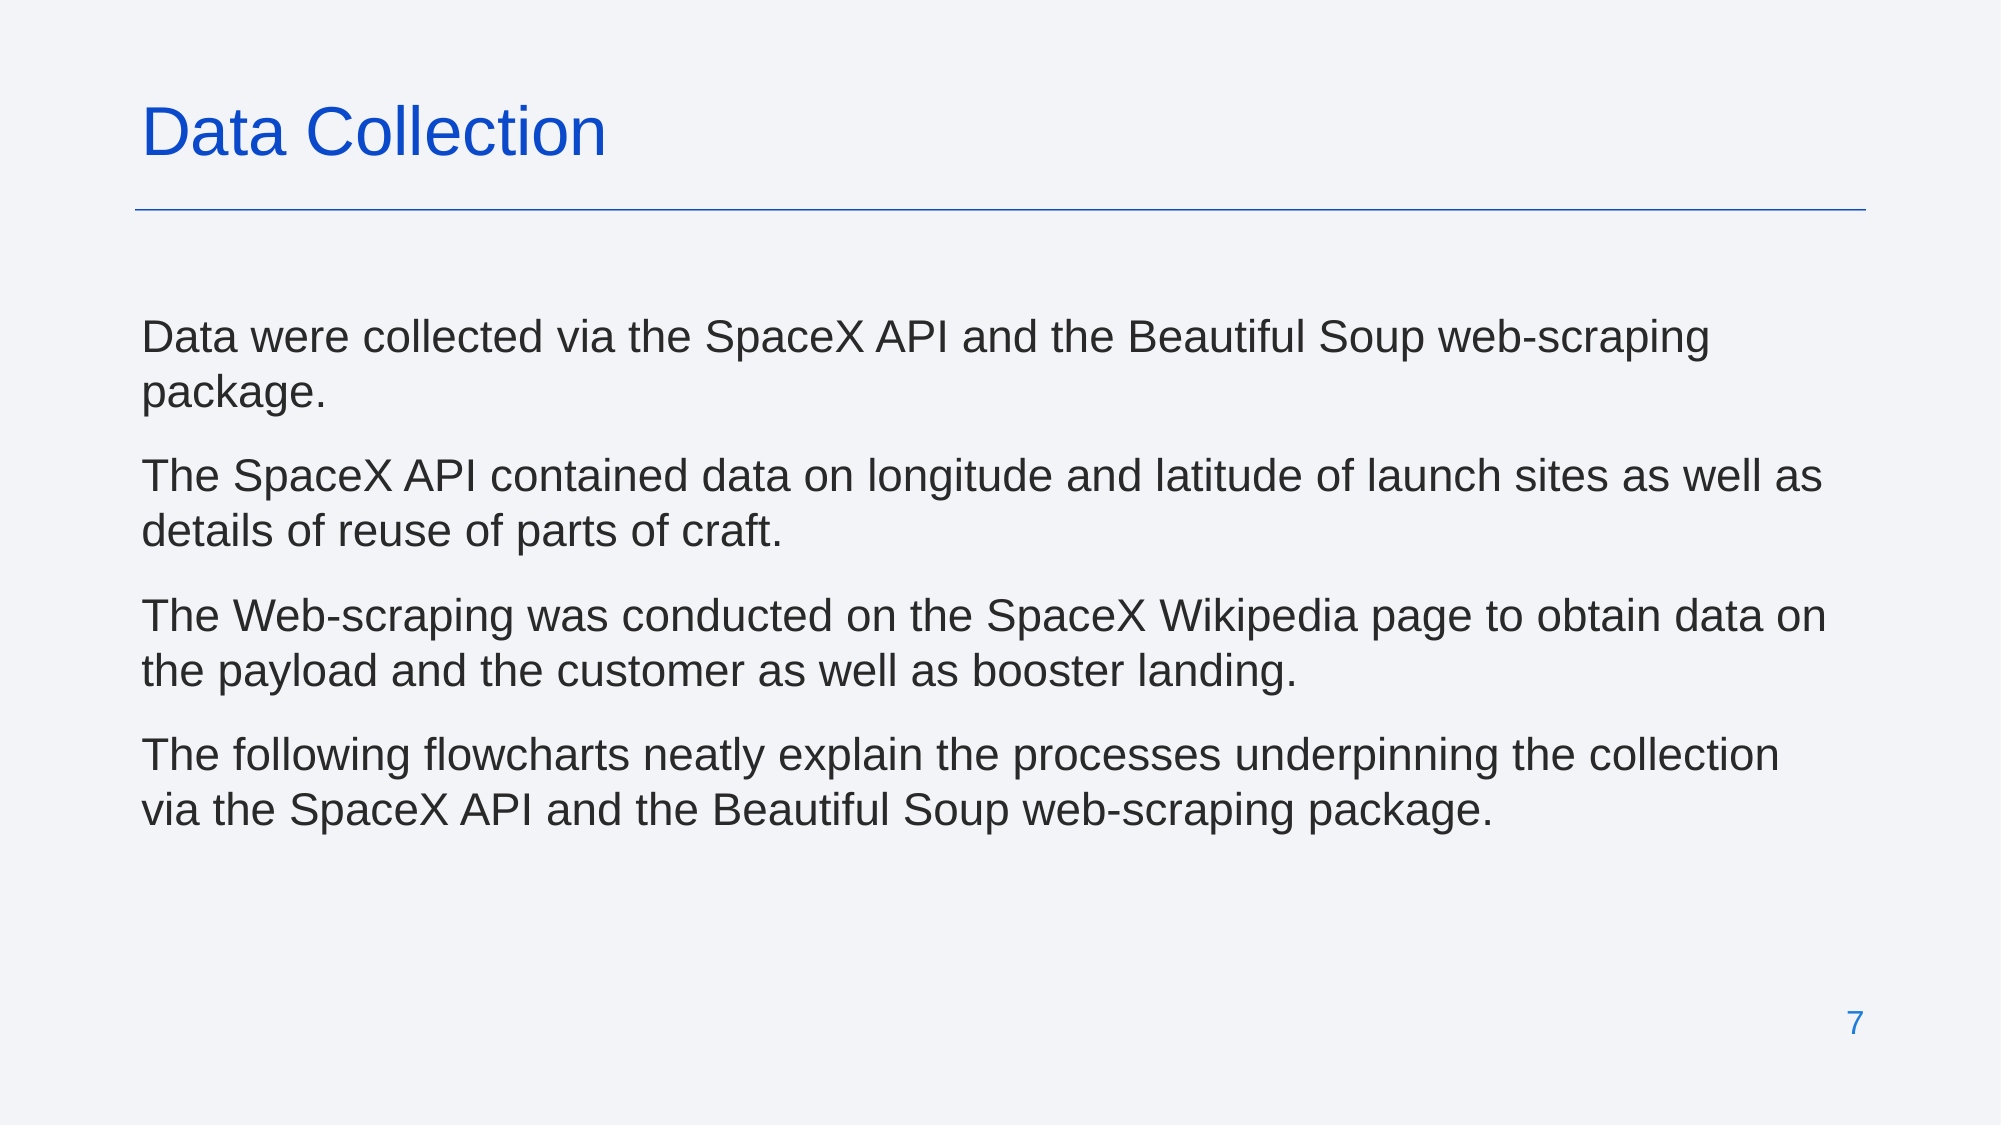

Data Collection
Data were collected via the SpaceX API and the Beautiful Soup web-scraping package.
The SpaceX API contained data on longitude and latitude of launch sites as well as details of reuse of parts of craft.
The Web-scraping was conducted on the SpaceX Wikipedia page to obtain data on the payload and the customer as well as booster landing.
The following flowcharts neatly explain the processes underpinning the collection via the SpaceX API and the Beautiful Soup web-scraping package.

7